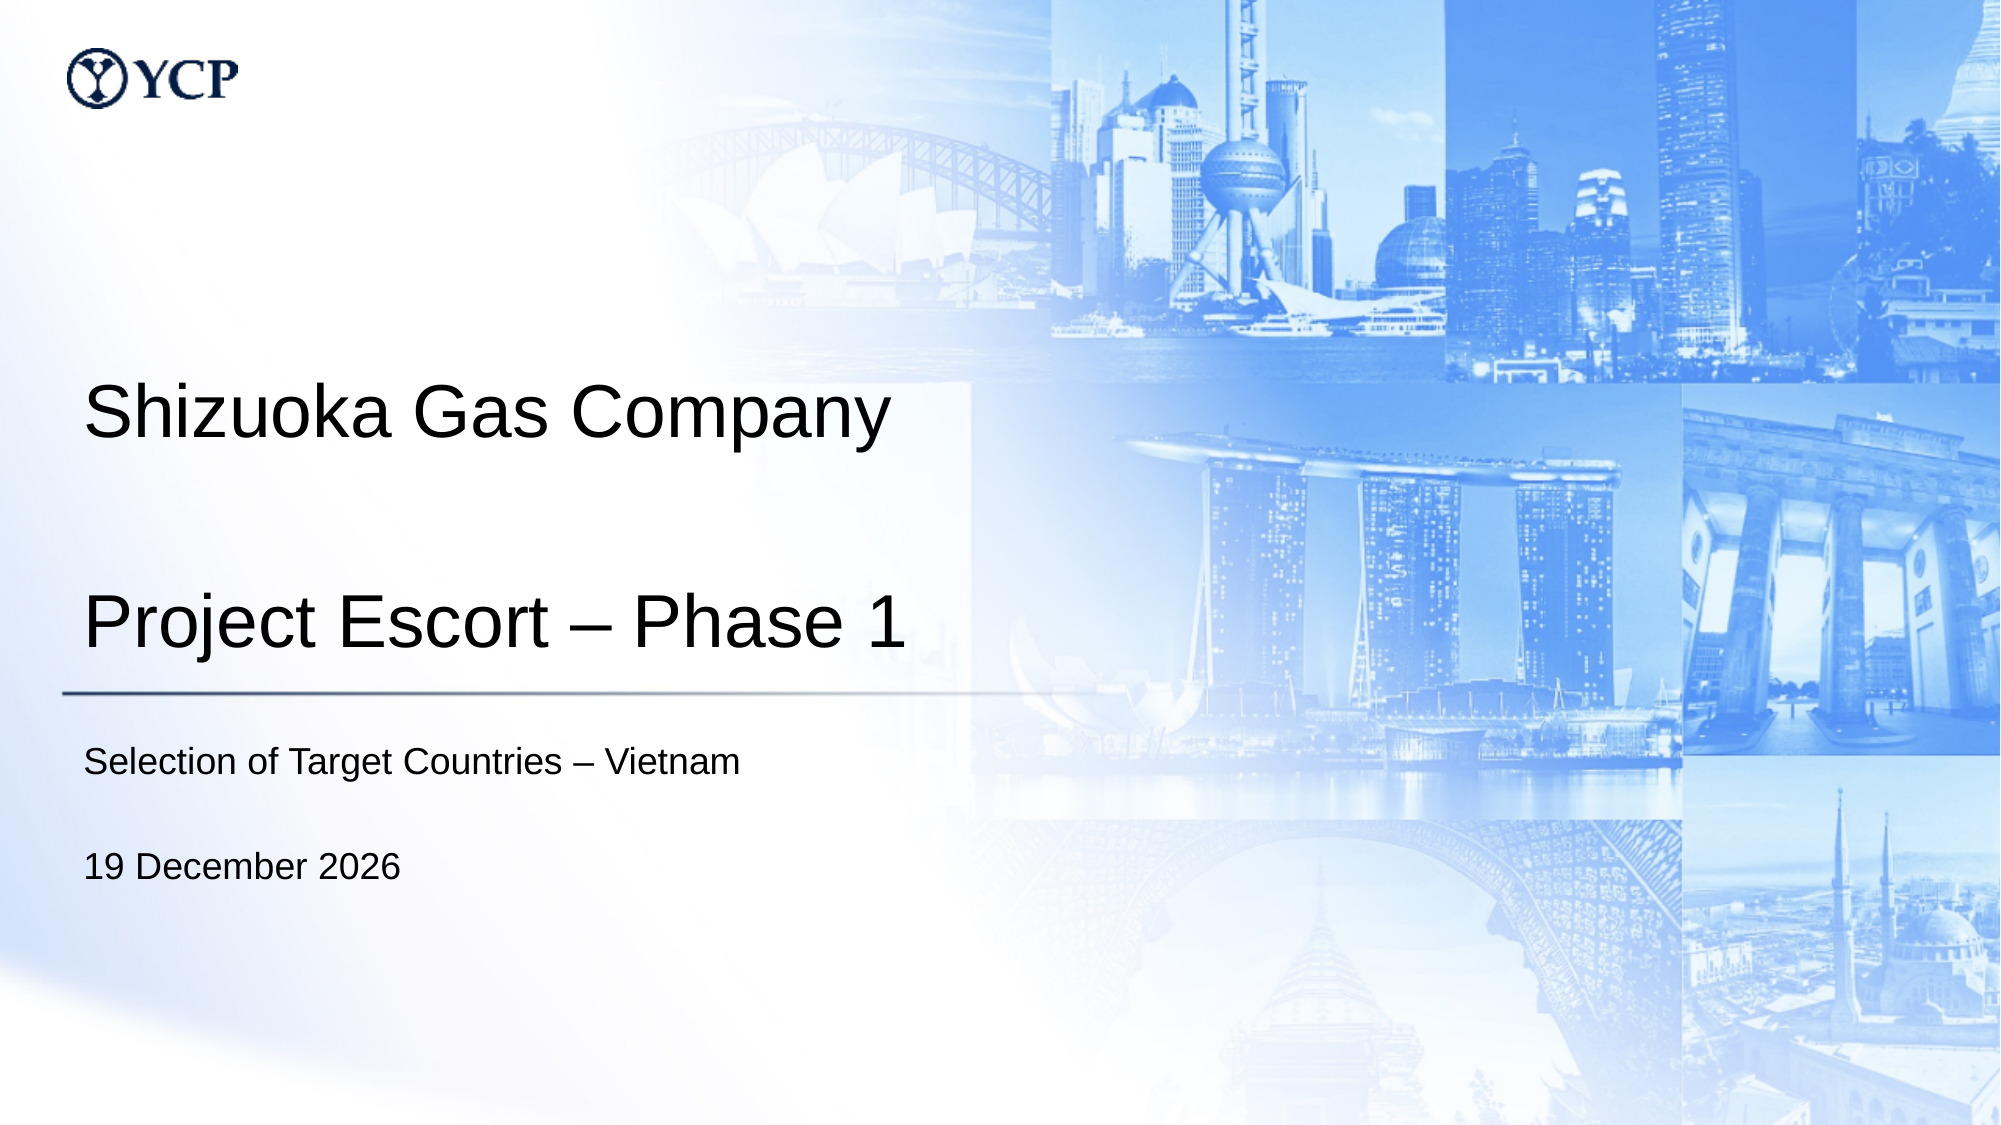

Shizuoka Gas Company

Project Escort – Phase 1
Selection of Target Countries – Vietnam

19 December 2026